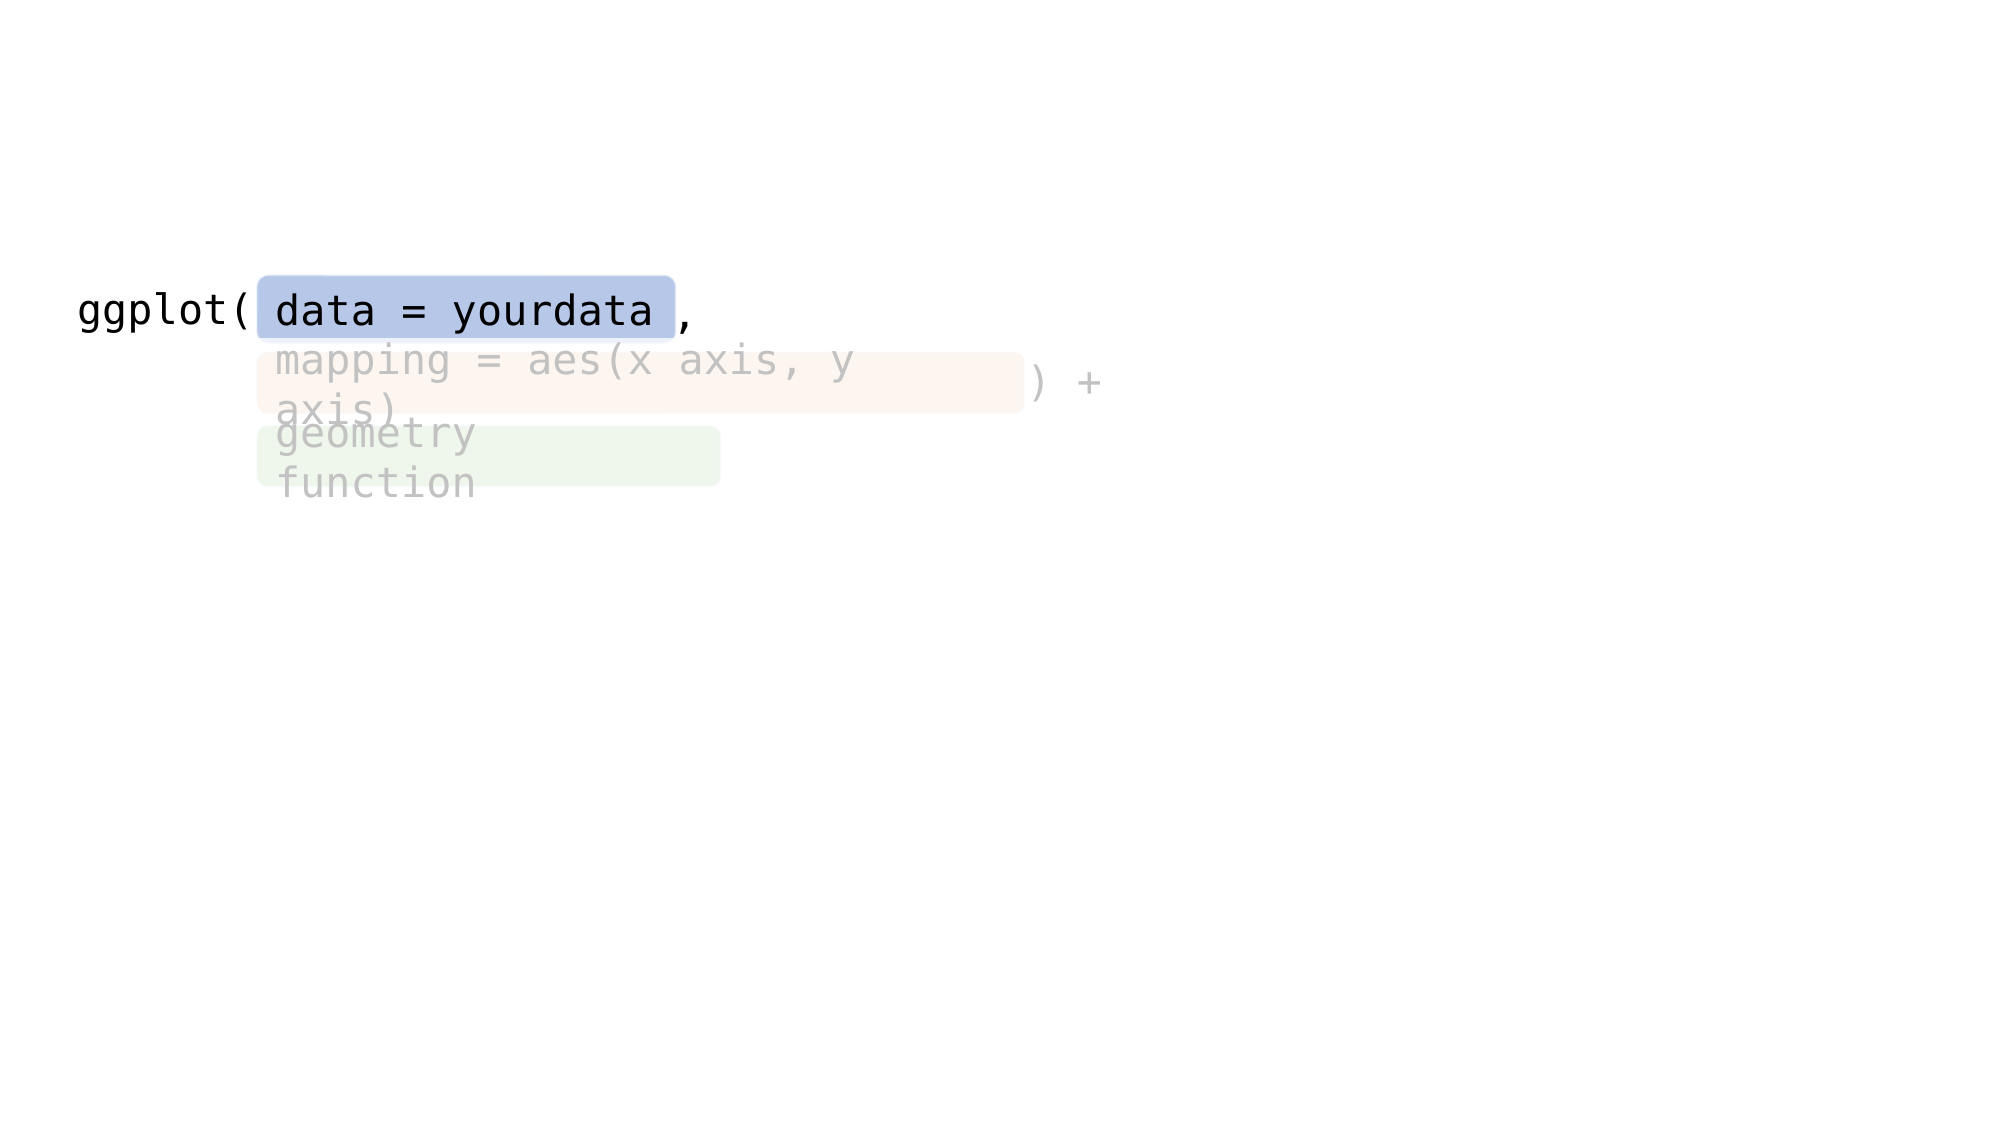

,
ggplot(
data = yourdata

) +
mapping = aes(x axis, y axis)
geometry function